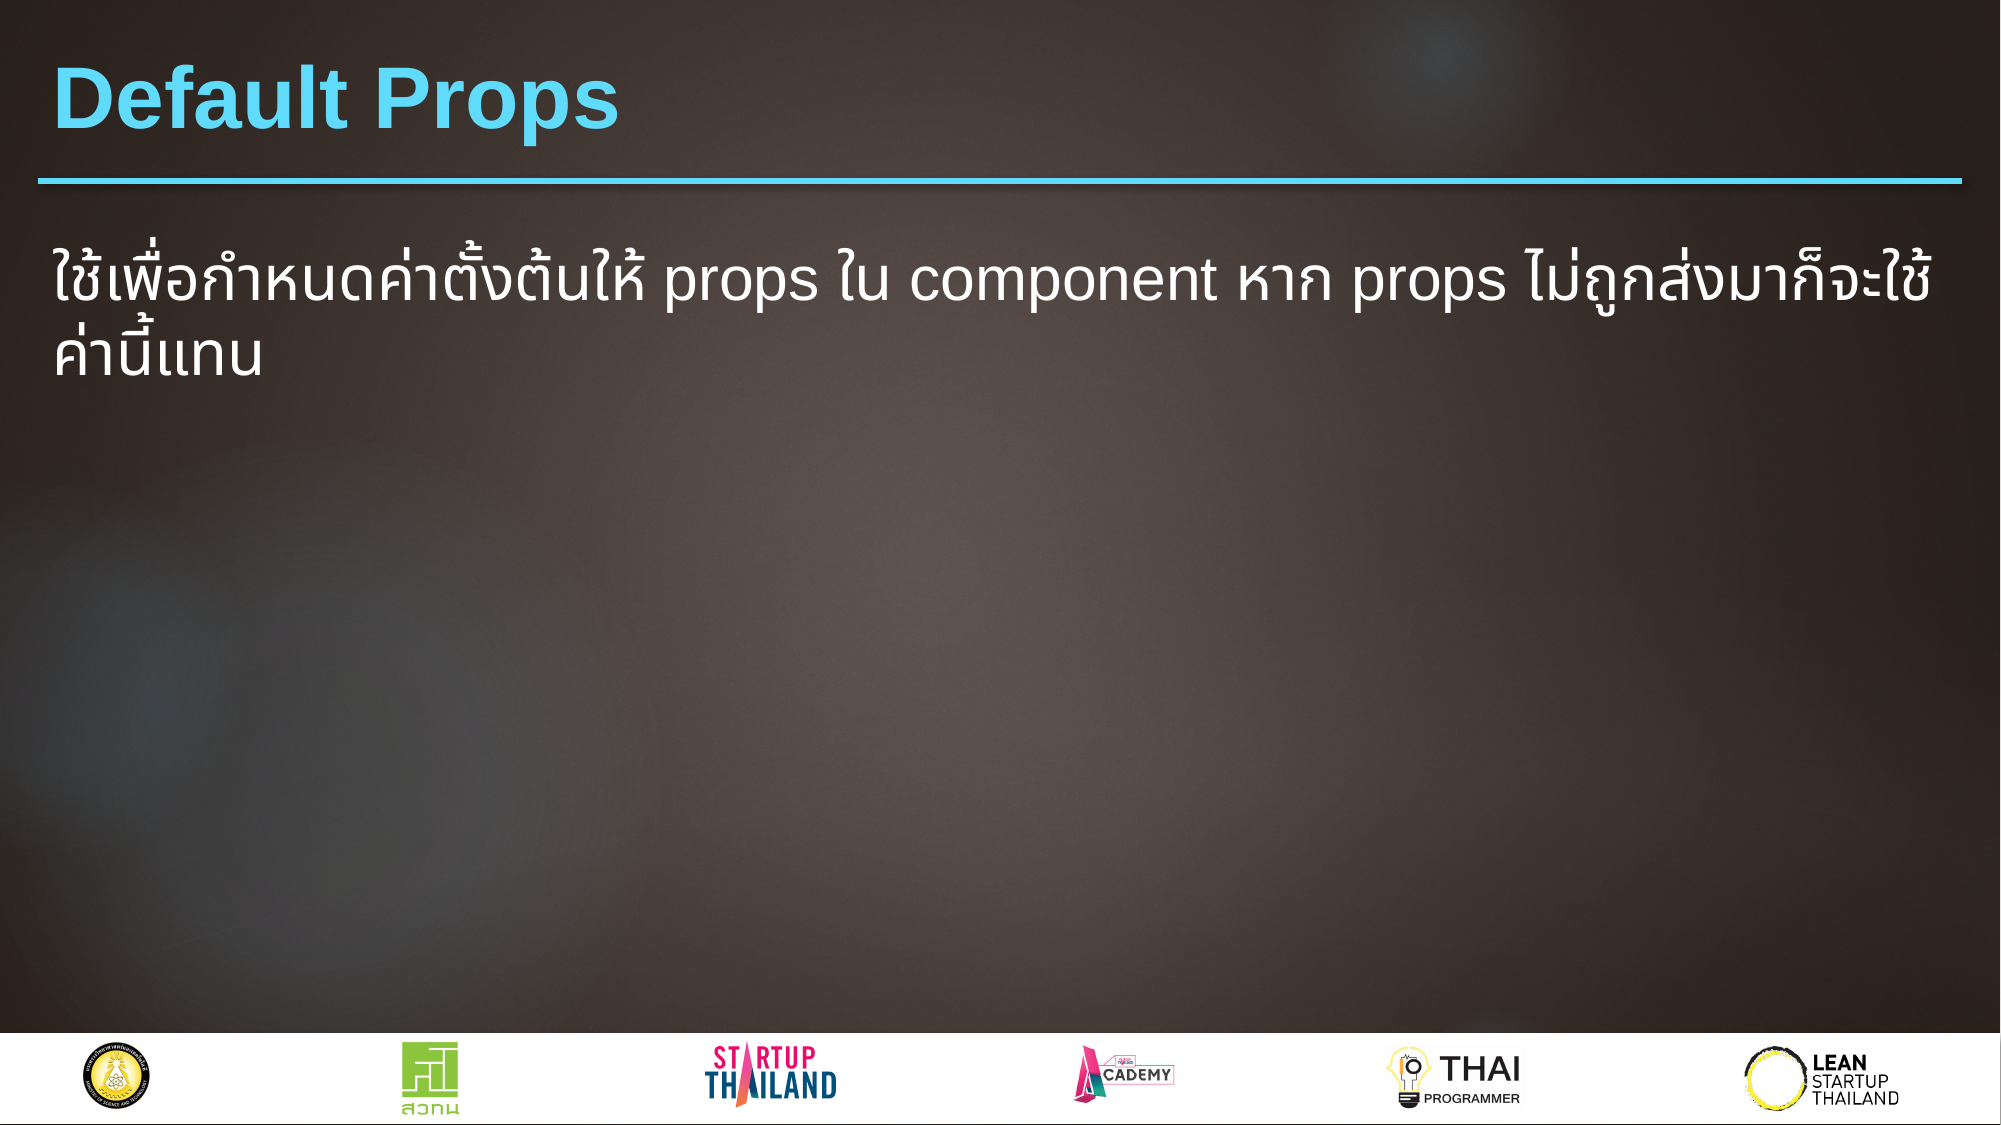

# Default Props
ใช้เพื่อกำหนดค่าตั้งต้นให้ props ใน component หาก props ไม่ถูกส่งมาก็จะใช้ค่านี้แทน